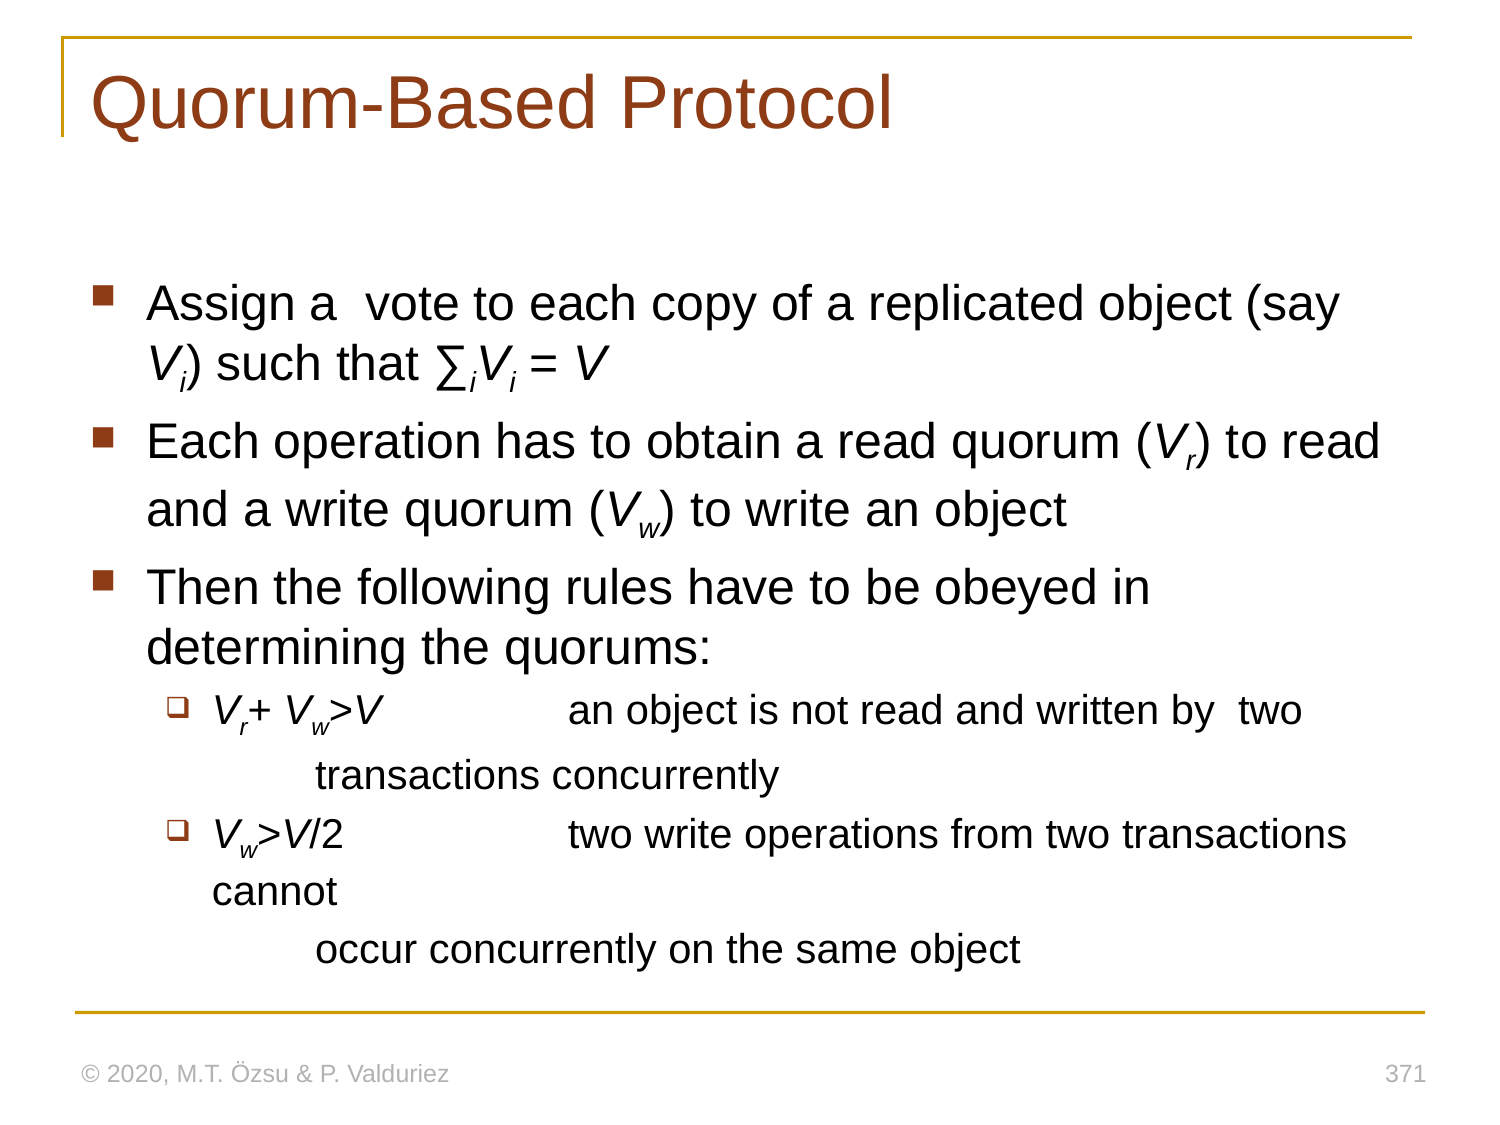

# Quorum-Based Protocol
Assign a  vote to each copy of a replicated object (say Vi) such that ∑iVi = V
Each operation has to obtain a read quorum (Vr) to read and a write quorum (Vw) to write an object
Then the following rules have to be obeyed in determining the quorums:
Vr+ Vw>V 	an object is not read and written by  two
	transactions concurrently
Vw>V/2	two write operations from two transactions cannot
	occur concurrently on the same object
© 2020, M.T. Özsu & P. Valduriez
371